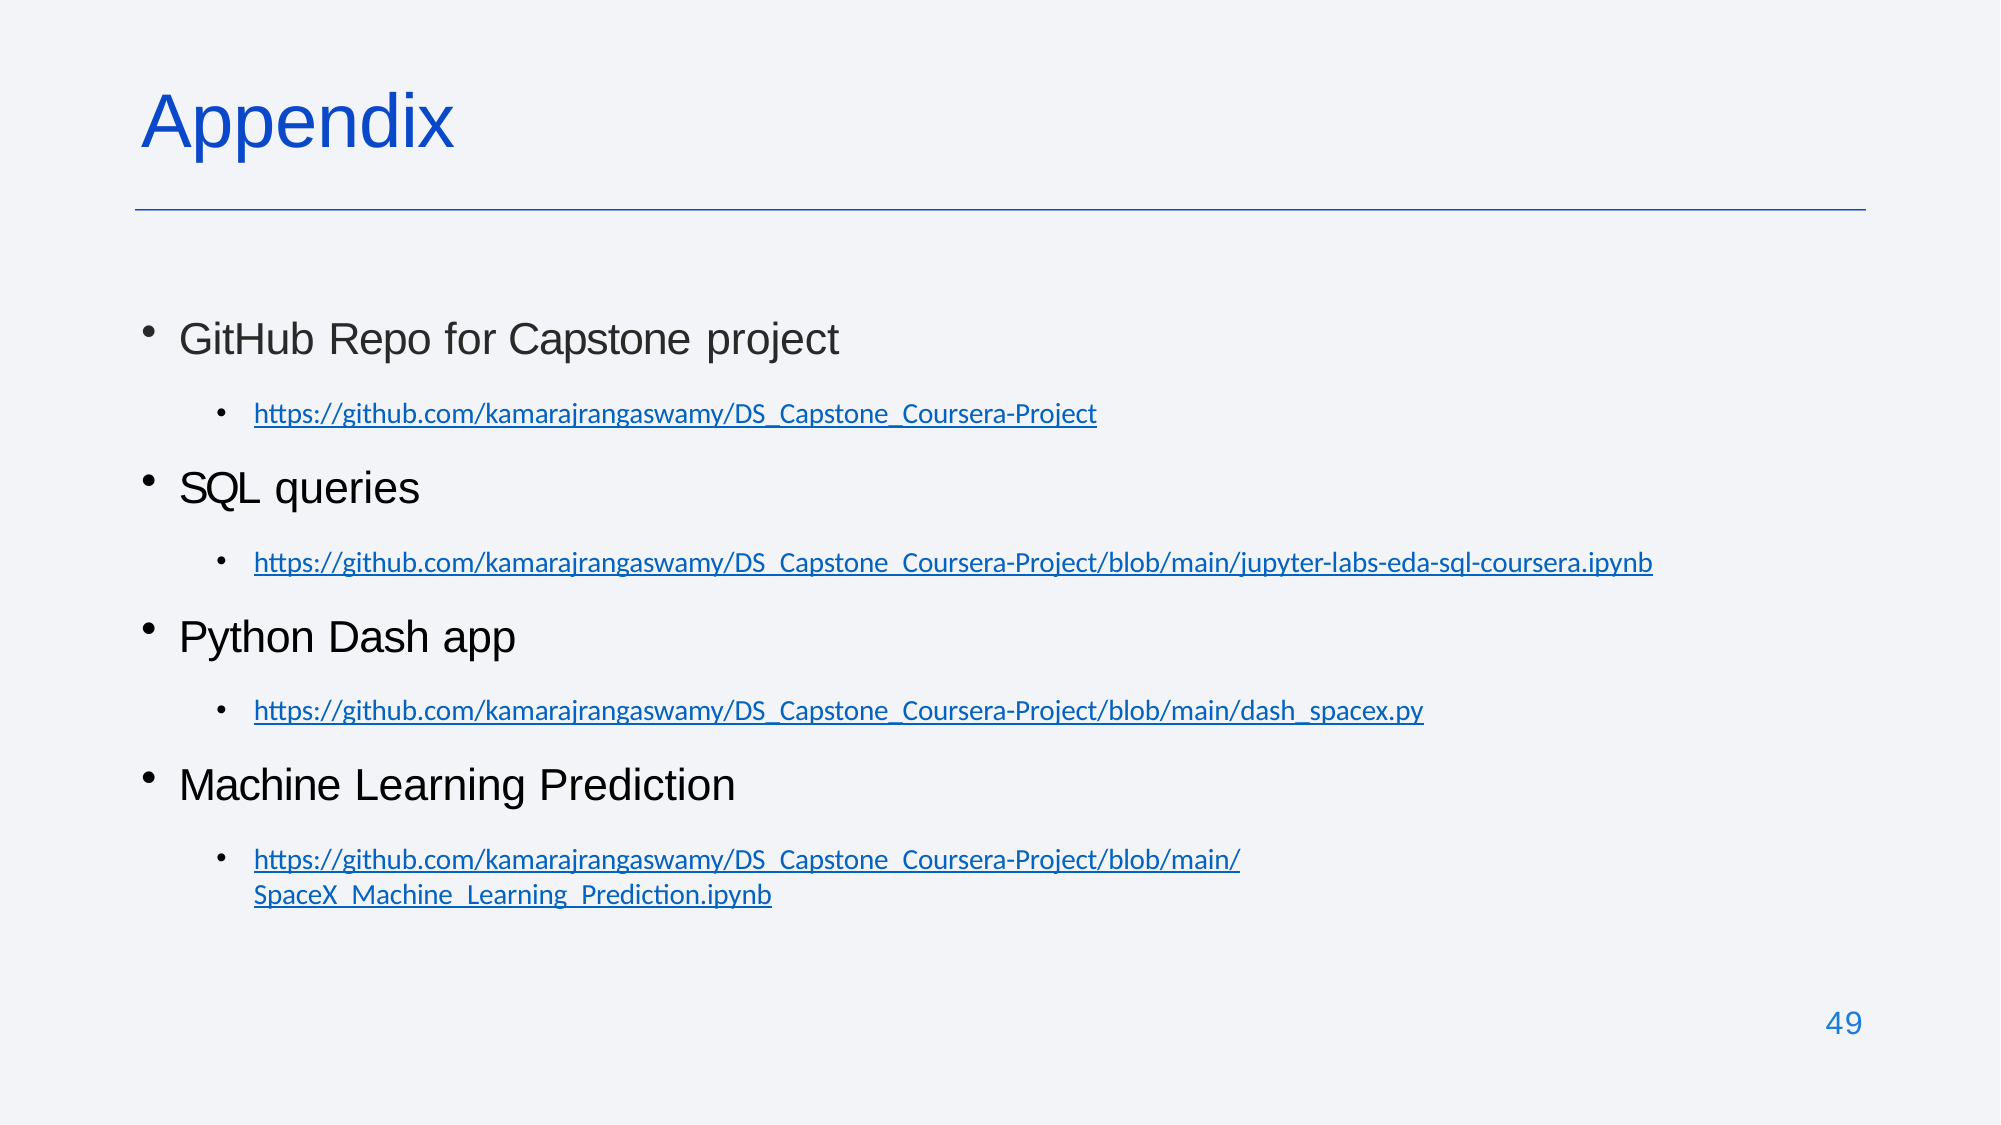

# Appendix
GitHub Repo for Capstone project
https://github.com/kamarajrangaswamy/DS_Capstone_Coursera-Project
SQL queries
https://github.com/kamarajrangaswamy/DS_Capstone_Coursera-Project/blob/main/jupyter-labs-eda-sql-coursera.ipynb
Python Dash app
https://github.com/kamarajrangaswamy/DS_Capstone_Coursera-Project/blob/main/dash_spacex.py
Machine Learning Prediction
https://github.com/kamarajrangaswamy/DS_Capstone_Coursera-Project/blob/main/SpaceX_Machine_Learning_Prediction.ipynb
49